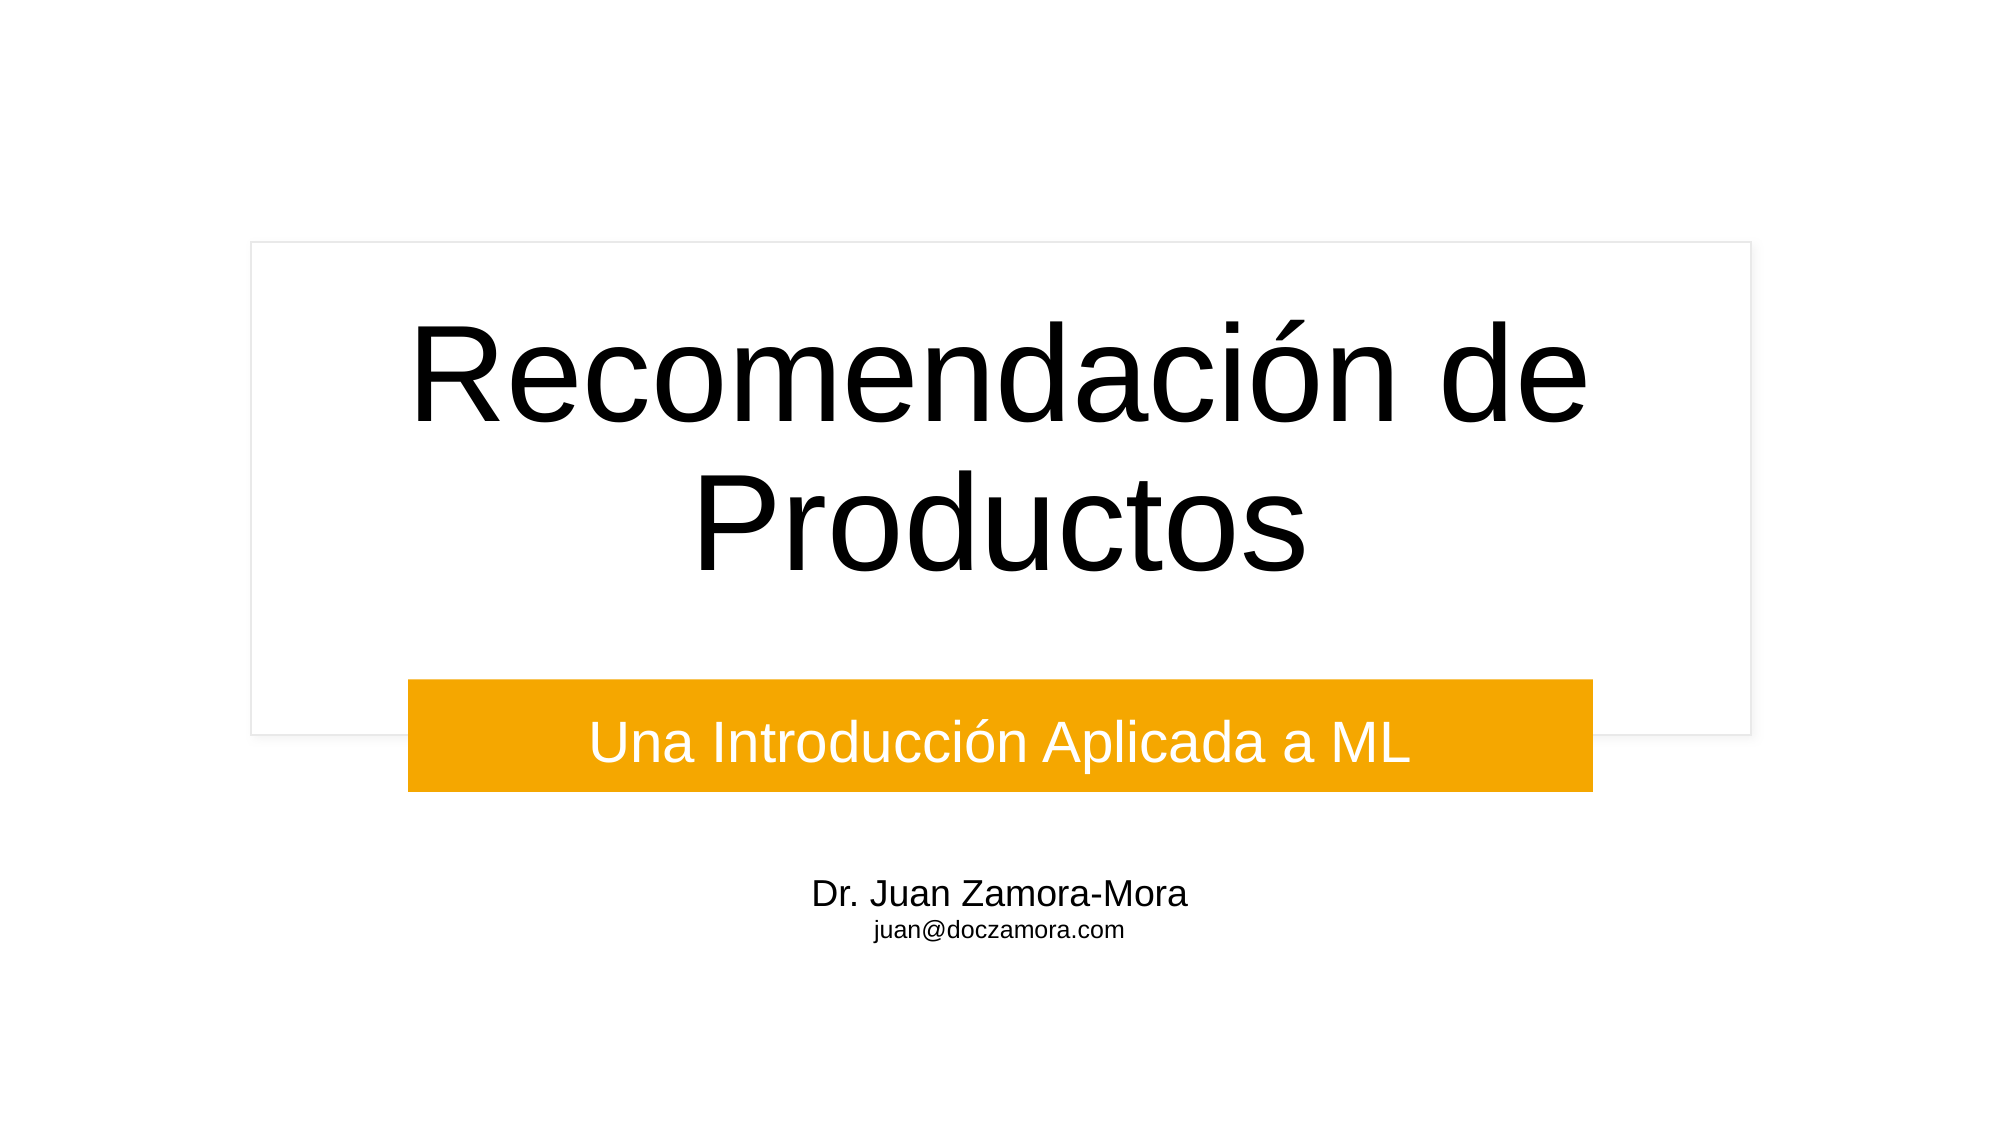

# Recomendación de Productos
Una Introducción Aplicada a ML
Dr. Juan Zamora-Mora
juan@doczamora.com